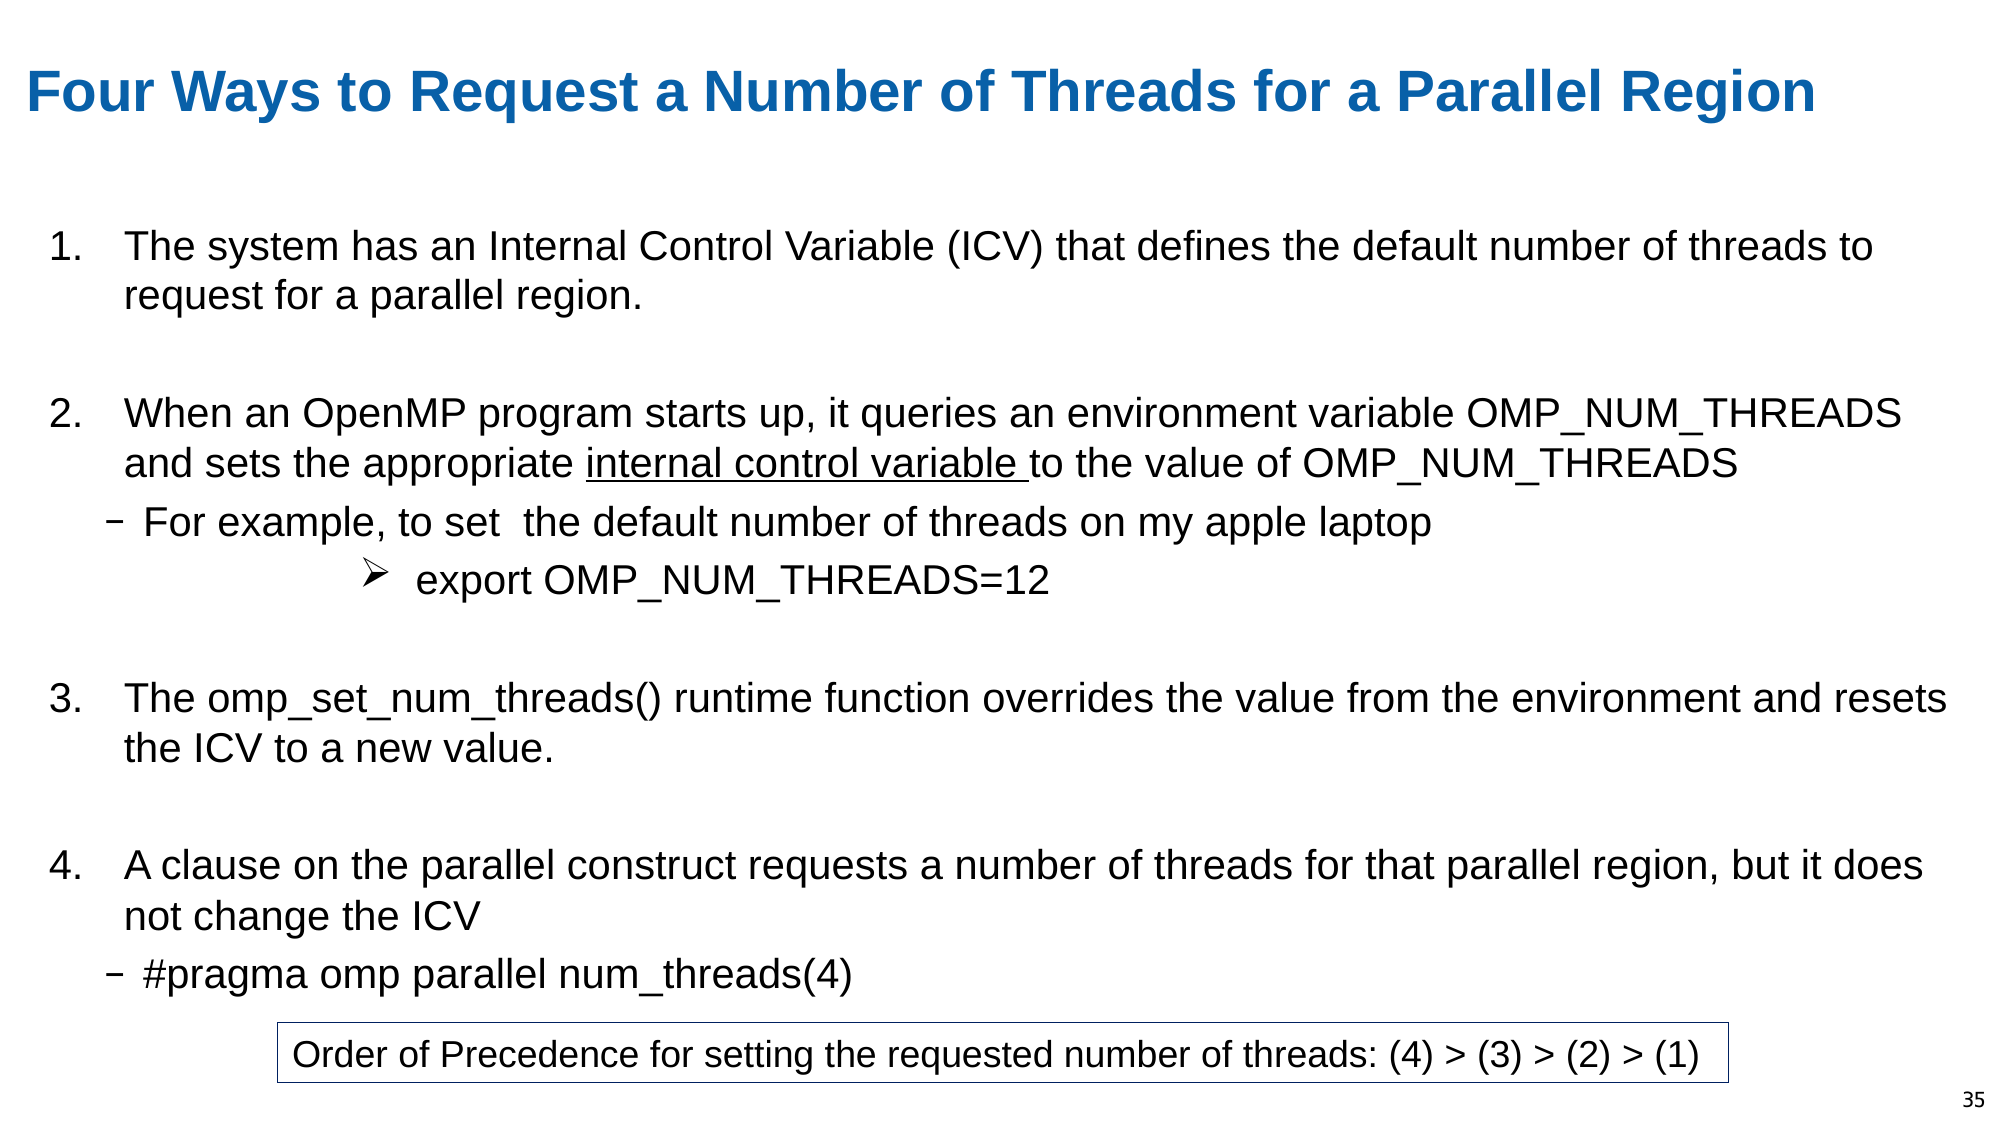

# Four Ways to Request a Number of Threads for a Parallel Region

The system has an Internal Control Variable (ICV) that defines the default number of threads to request for a parallel region.

When an OpenMP program starts up, it queries an environment variable OMP_NUM_THREADS and sets the appropriate internal control variable to the value of OMP_NUM_THREADS
For example, to set  the default number of threads on my apple laptop
export OMP_NUM_THREADS=12

The omp_set_num_threads() runtime function overrides the value from the environment and resets the ICV to a new value.

A clause on the parallel construct requests a number of threads for that parallel region, but it does not change the ICV
#pragma omp parallel num_threads(4)
Order of Precedence for setting the requested number of threads: (4) > (3) > (2) > (1)
35